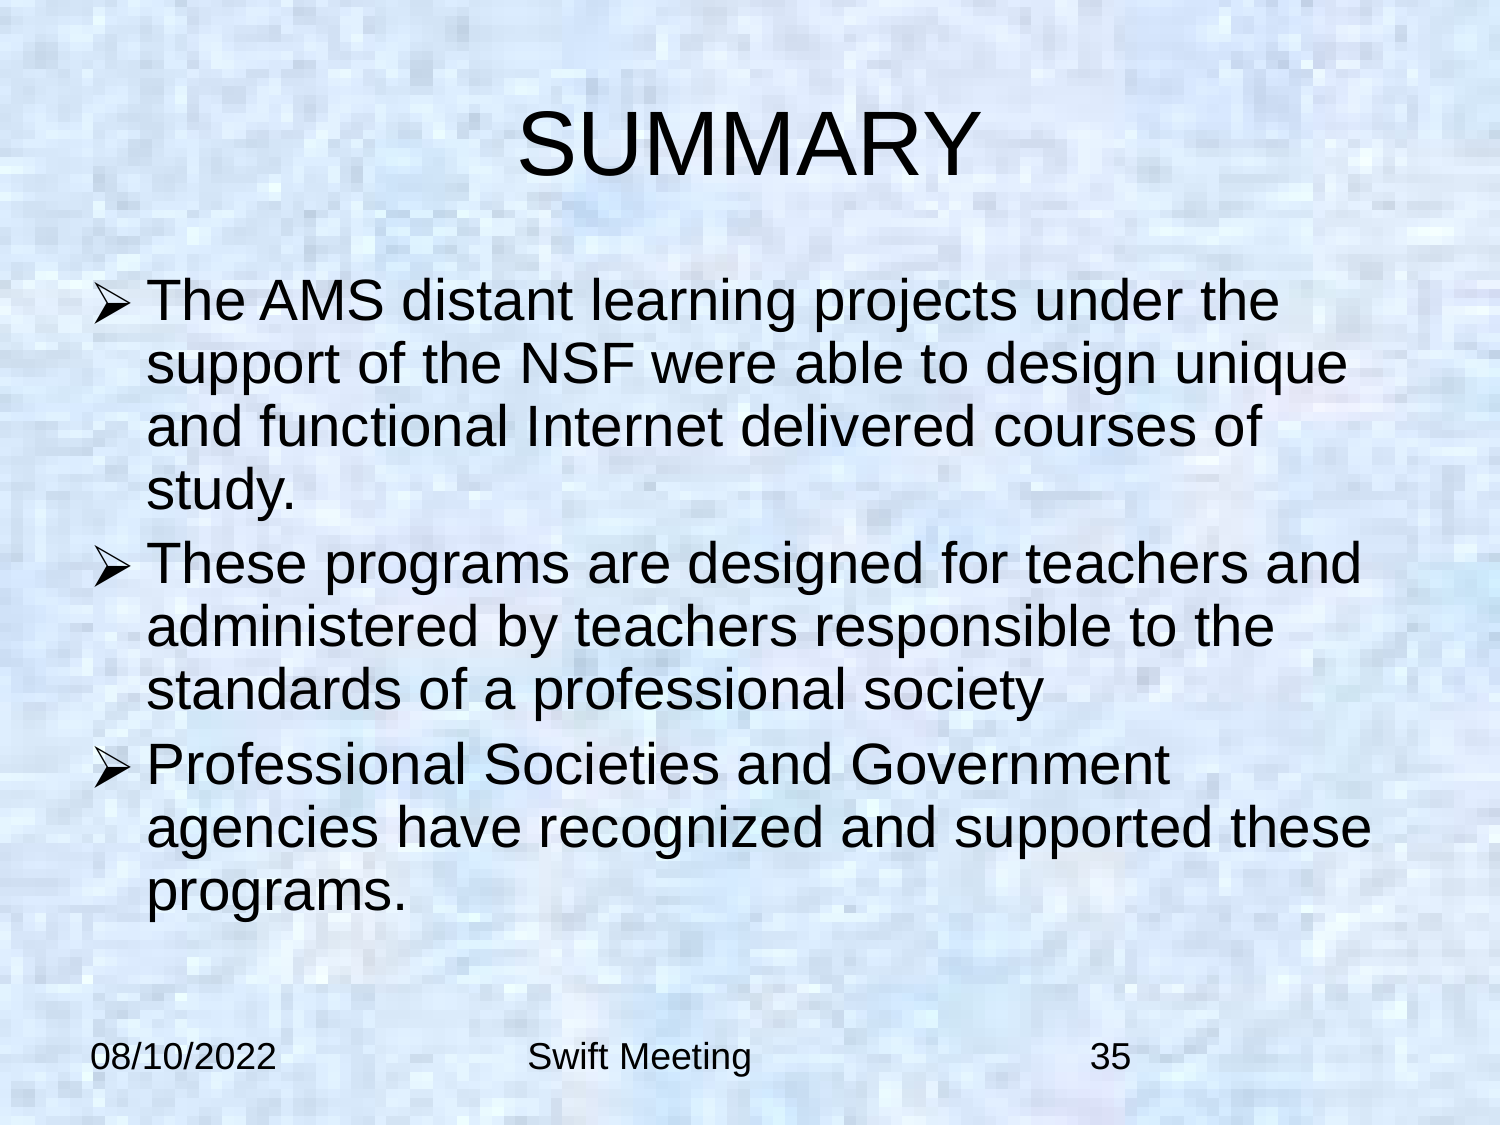

# SUMMARY
The AMS distant learning projects under the support of the NSF were able to design unique and functional Internet delivered courses of study.
These programs are designed for teachers and administered by teachers responsible to the standards of a professional society
Professional Societies and Government agencies have recognized and supported these programs.

08/10/2022
Swift Meeting
35